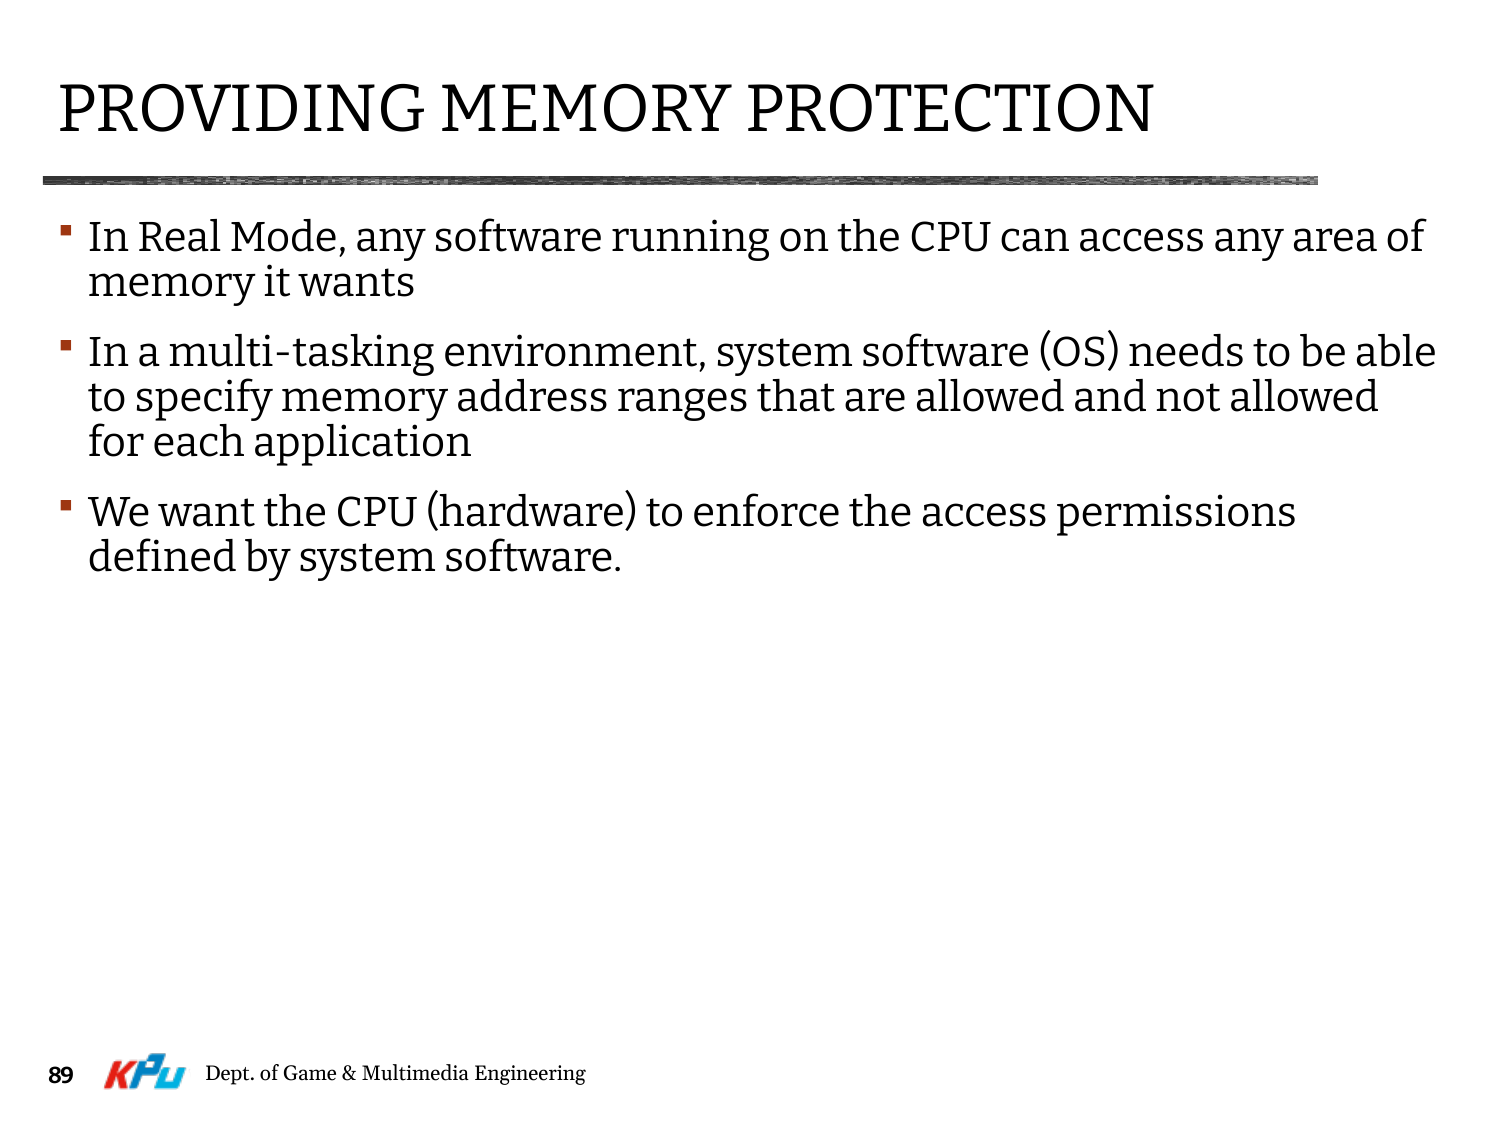

# Providing Memory Protection
In Real Mode, any software running on the CPU can access any area of memory it wants
In a multi-tasking environment, system software (OS) needs to be able to specify memory address ranges that are allowed and not allowed for each application
We want the CPU (hardware) to enforce the access permissions defined by system software.

Dept. of Game & Multimedia Engineering
89